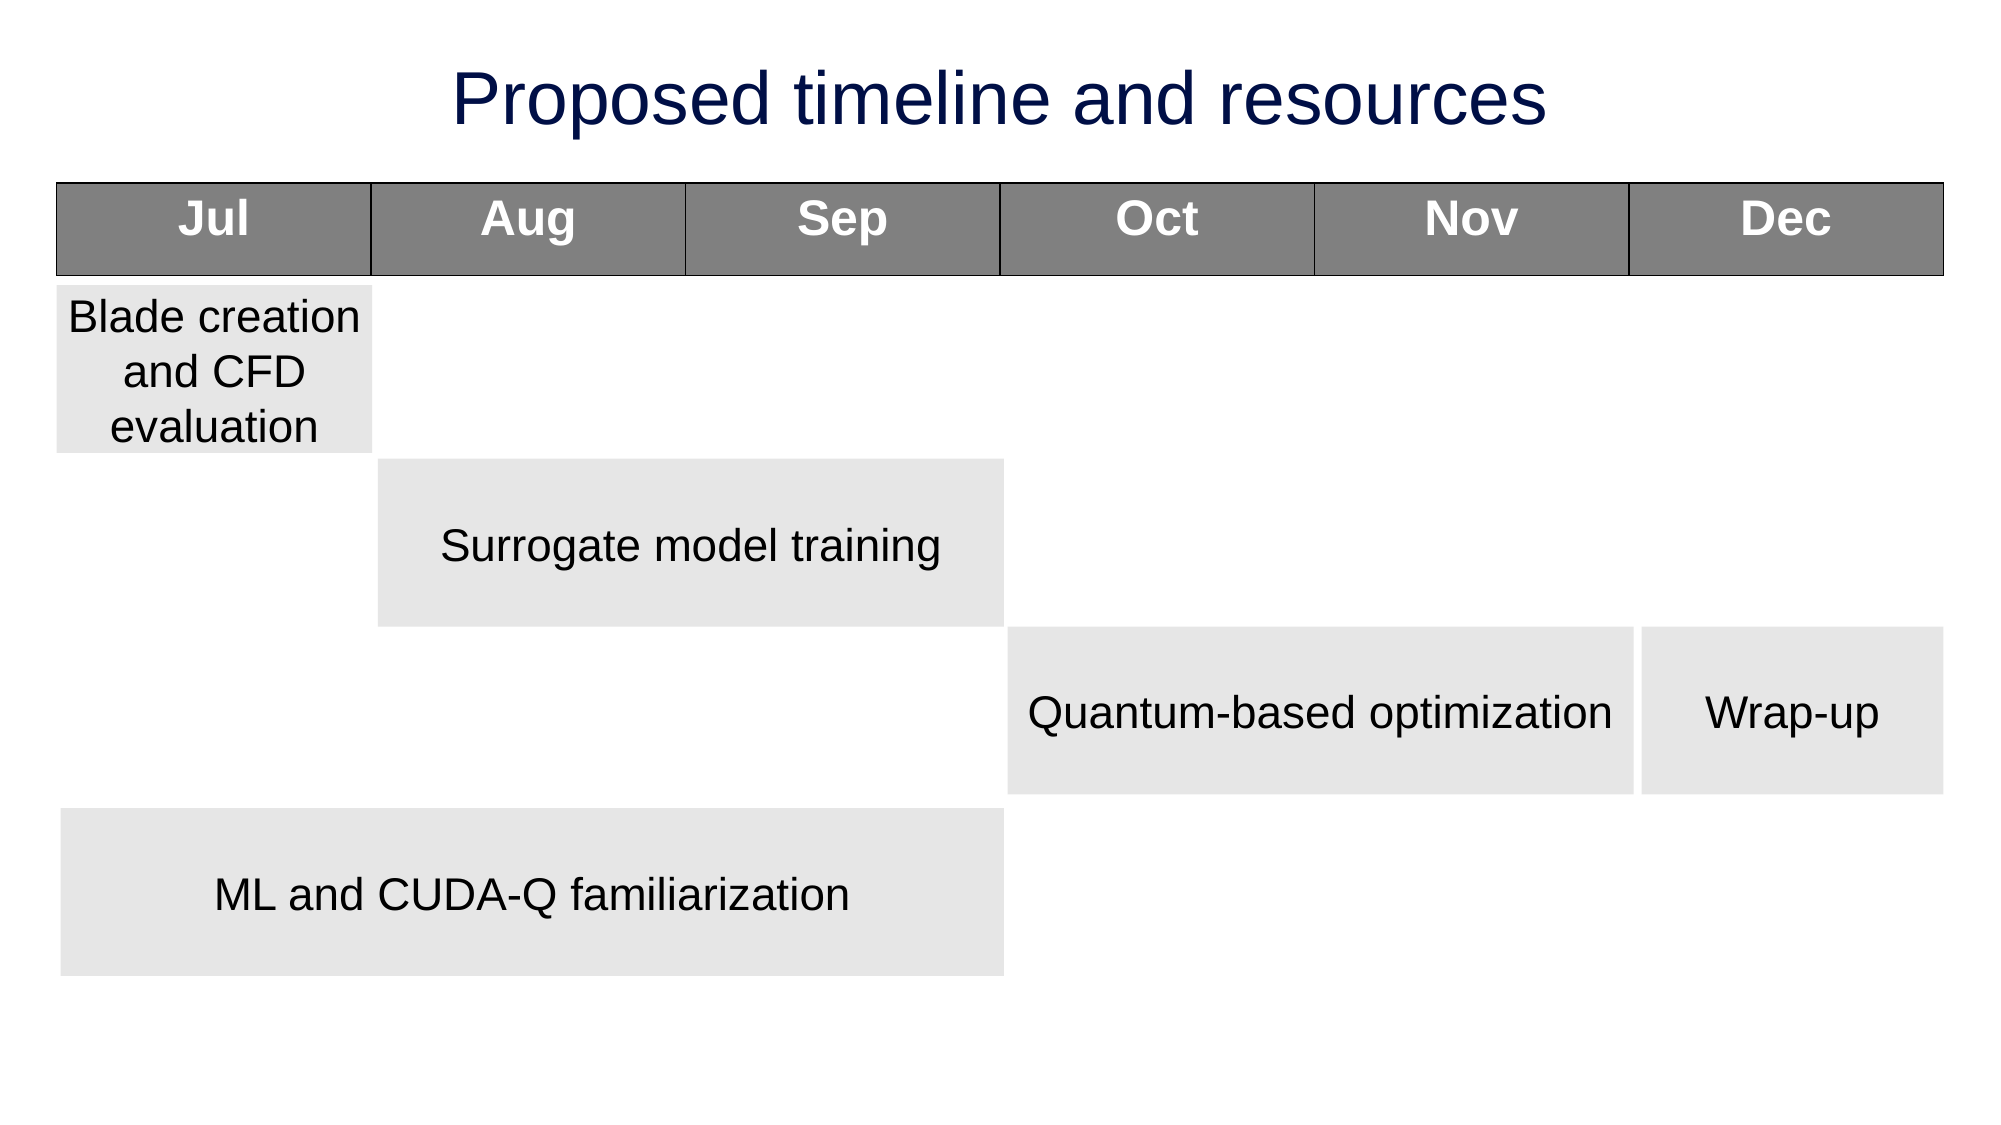

# Proposed timeline and resources
| Jul | Aug | Sep | Oct | Nov | Dec |
| --- | --- | --- | --- | --- | --- |
Blade creation and CFD evaluation
Surrogate model training
Wrap-up
Quantum-based optimization
ML and CUDA-Q familiarization